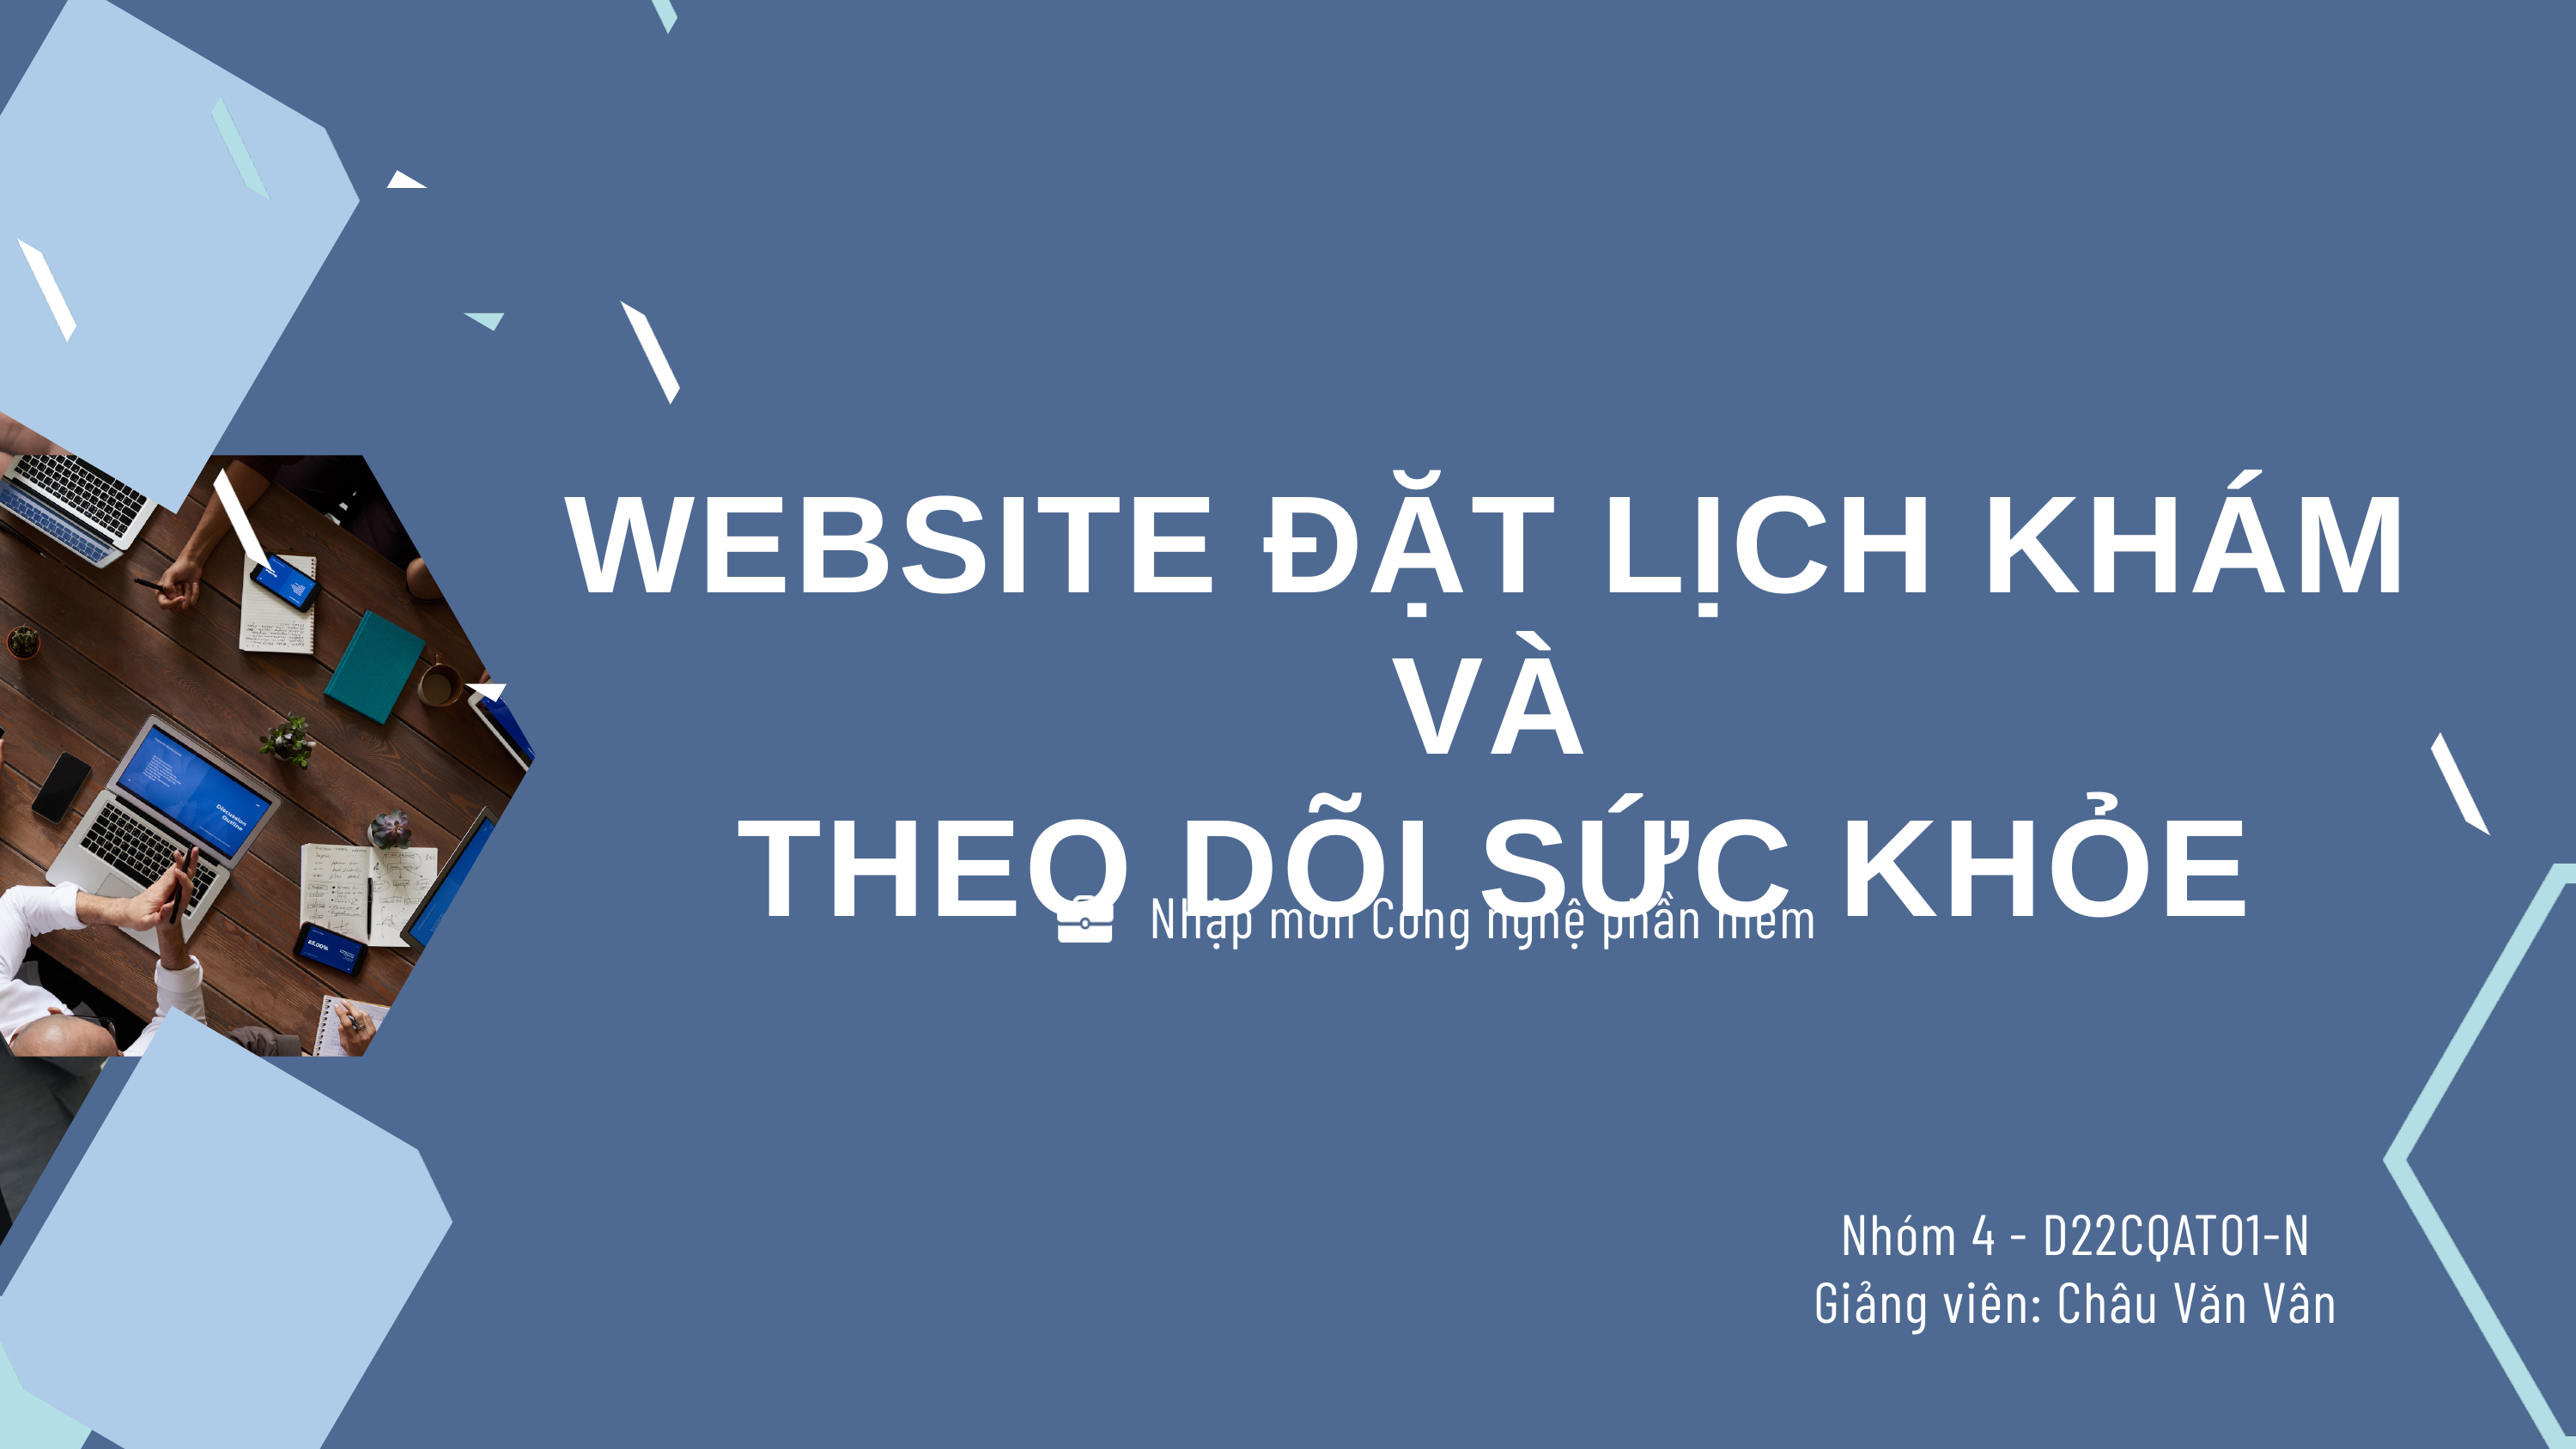

WEBSITE ĐẶT LỊCH KHÁM VÀ
 THEO DÕI SỨC KHỎE

Nhập môn Công nghệ phần mềm

Nhóm 4 - D22CQAT01-N
Giảng viên: Châu Văn Vân